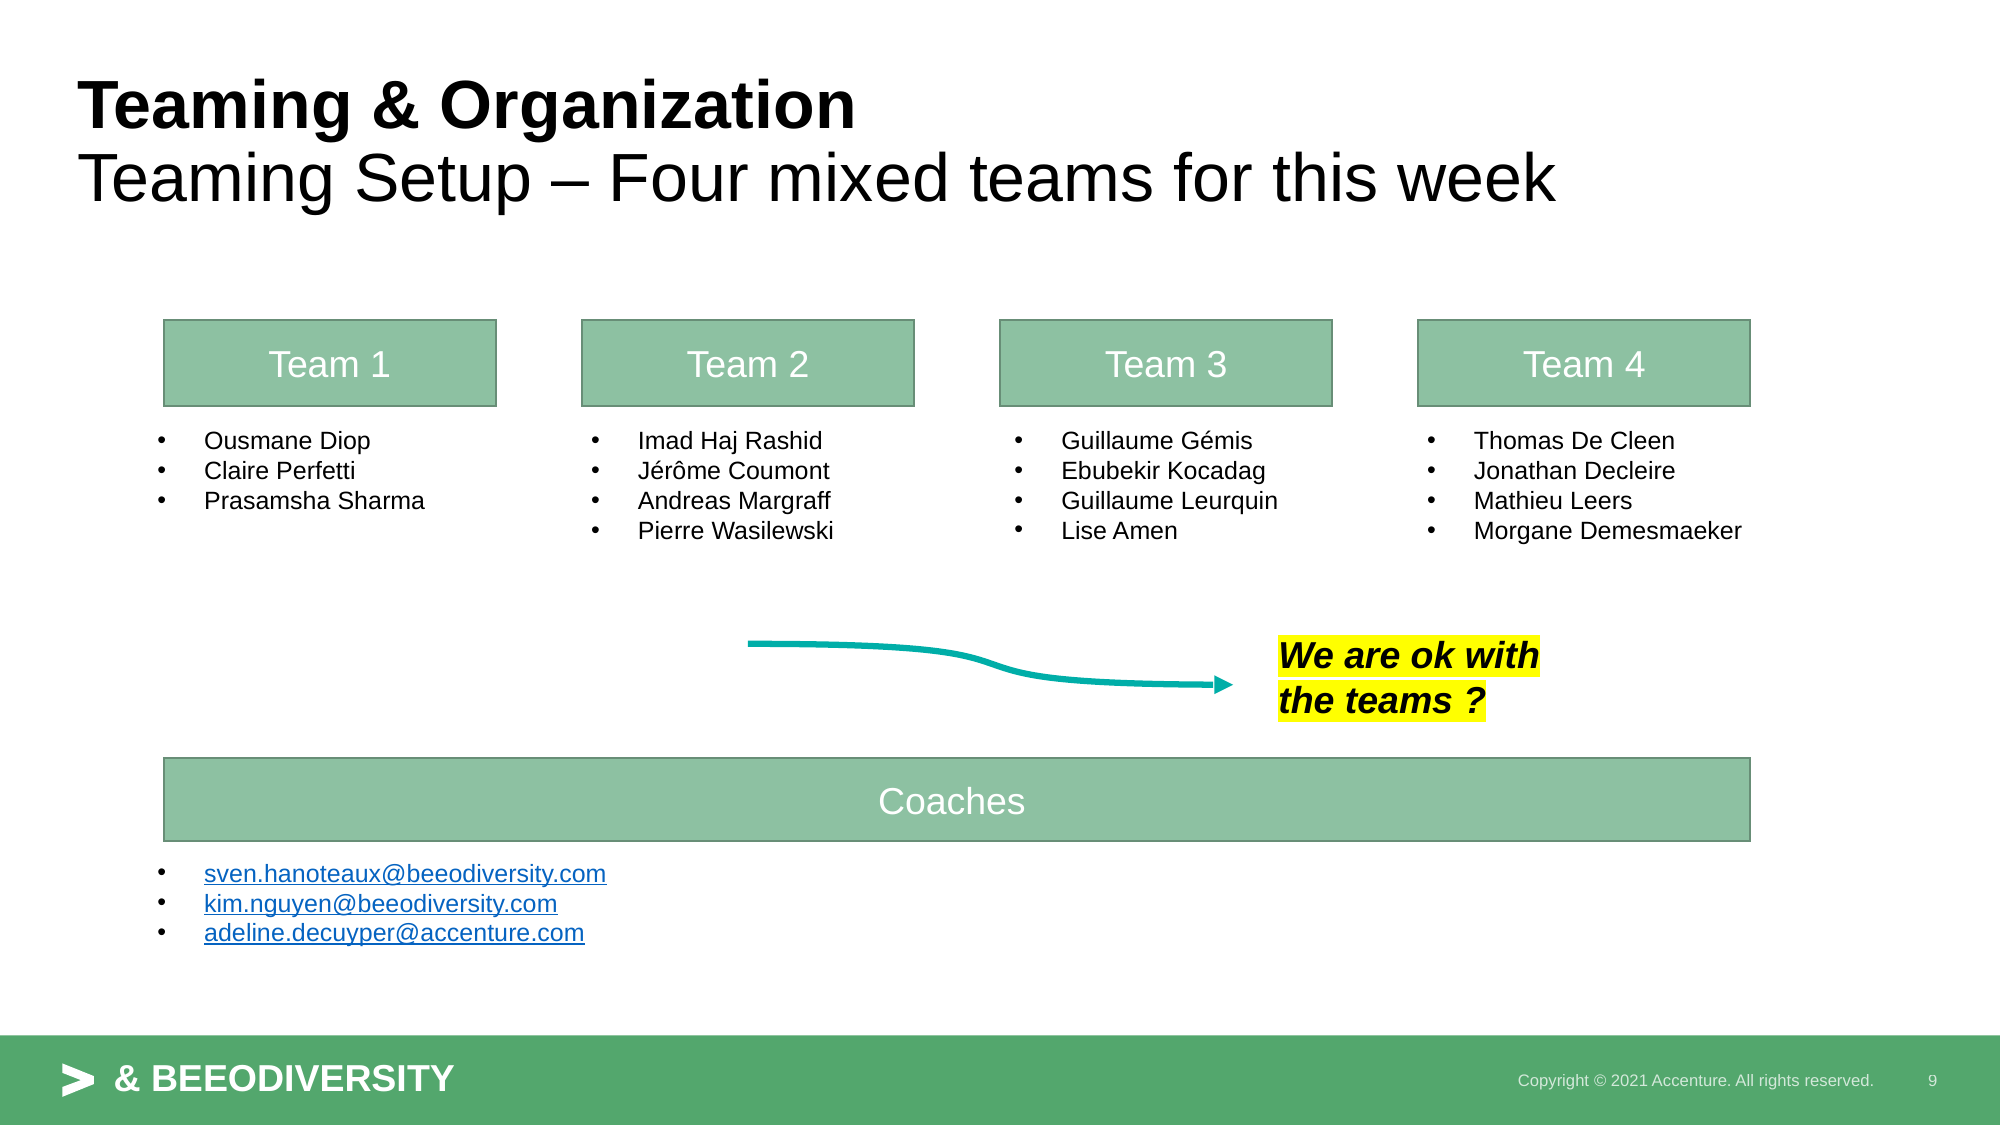

# Teaming & Organization Teaming Setup – Four mixed teams for this week
Team 1
Team 2
Team 3
Team 4
Ousmane Diop
Claire Perfetti
Prasamsha Sharma

Imad Haj Rashid
Jérôme Coumont
Andreas Margraff
Pierre Wasilewski

Guillaume Gémis
Ebubekir Kocadag
Guillaume Leurquin
Lise Amen

Thomas De Cleen
Jonathan Decleire
Mathieu Leers
Morgane Demesmaeker

We are ok with the teams ?
Coaches
sven.hanoteaux@beeodiversity.com
kim.nguyen@beeodiversity.com
adeline.decuyper@accenture.com

& BEEODIVERSITY
9

Copyright © 2021 Accenture. All rights reserved.